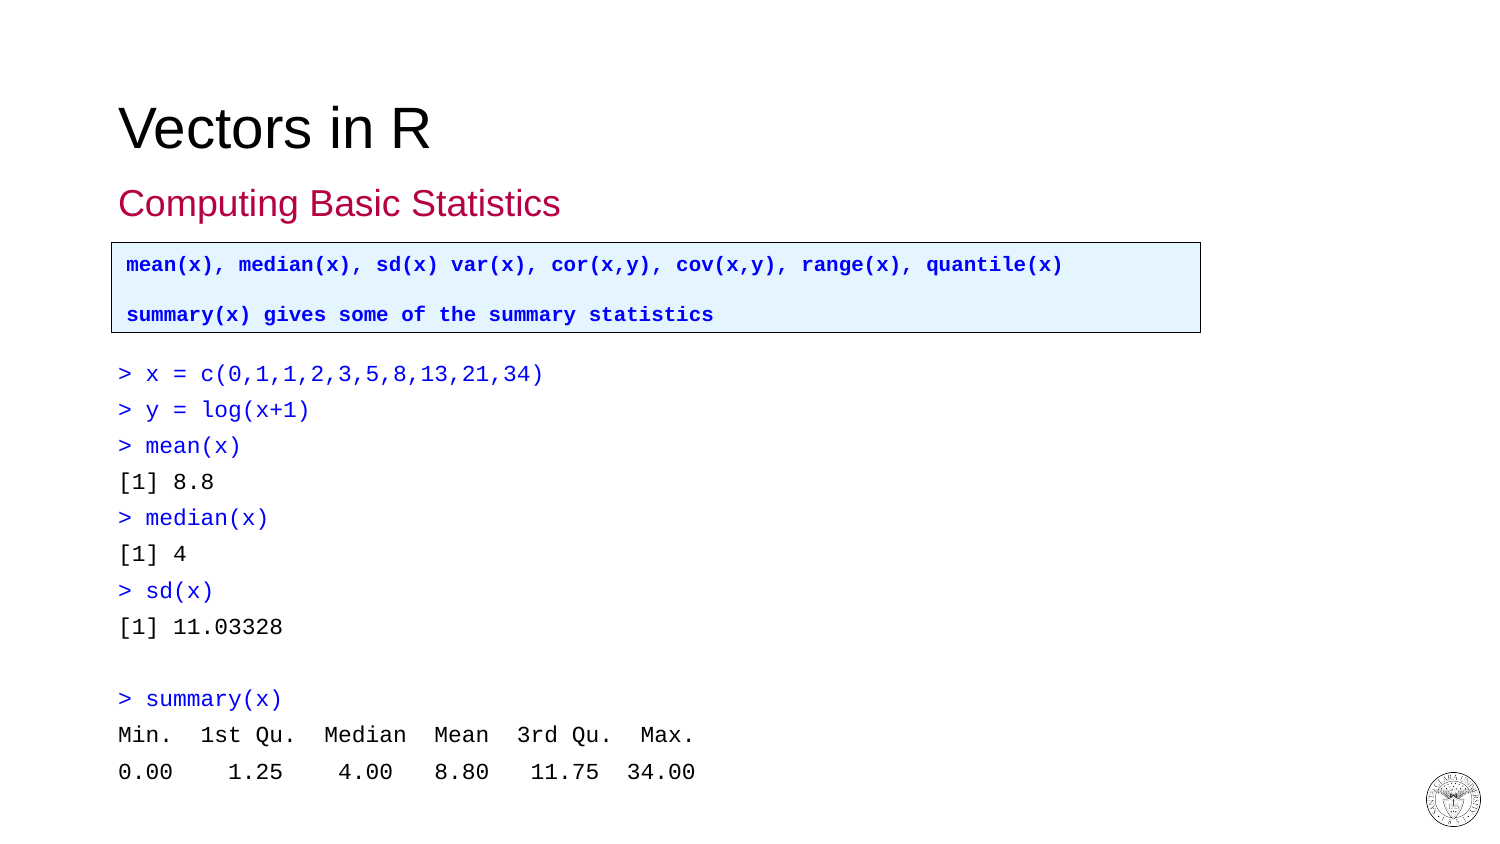

# Vectors in R
Computing Basic Statistics
mean(x), median(x), sd(x) var(x), cor(x,y), cov(x,y), range(x), quantile(x)

summary(x) gives some of the summary statistics
> x = c(0,1,1,2,3,5,8,13,21,34)
> y = log(x+1)
> mean(x)
[1] 8.8
> median(x)
[1] 4
> sd(x)
[1] 11.03328

> summary(x)
Min.  1st Qu.  Median  Mean  3rd Qu.  Max.
0.00    1.25    4.00   8.80   11.75  34.00